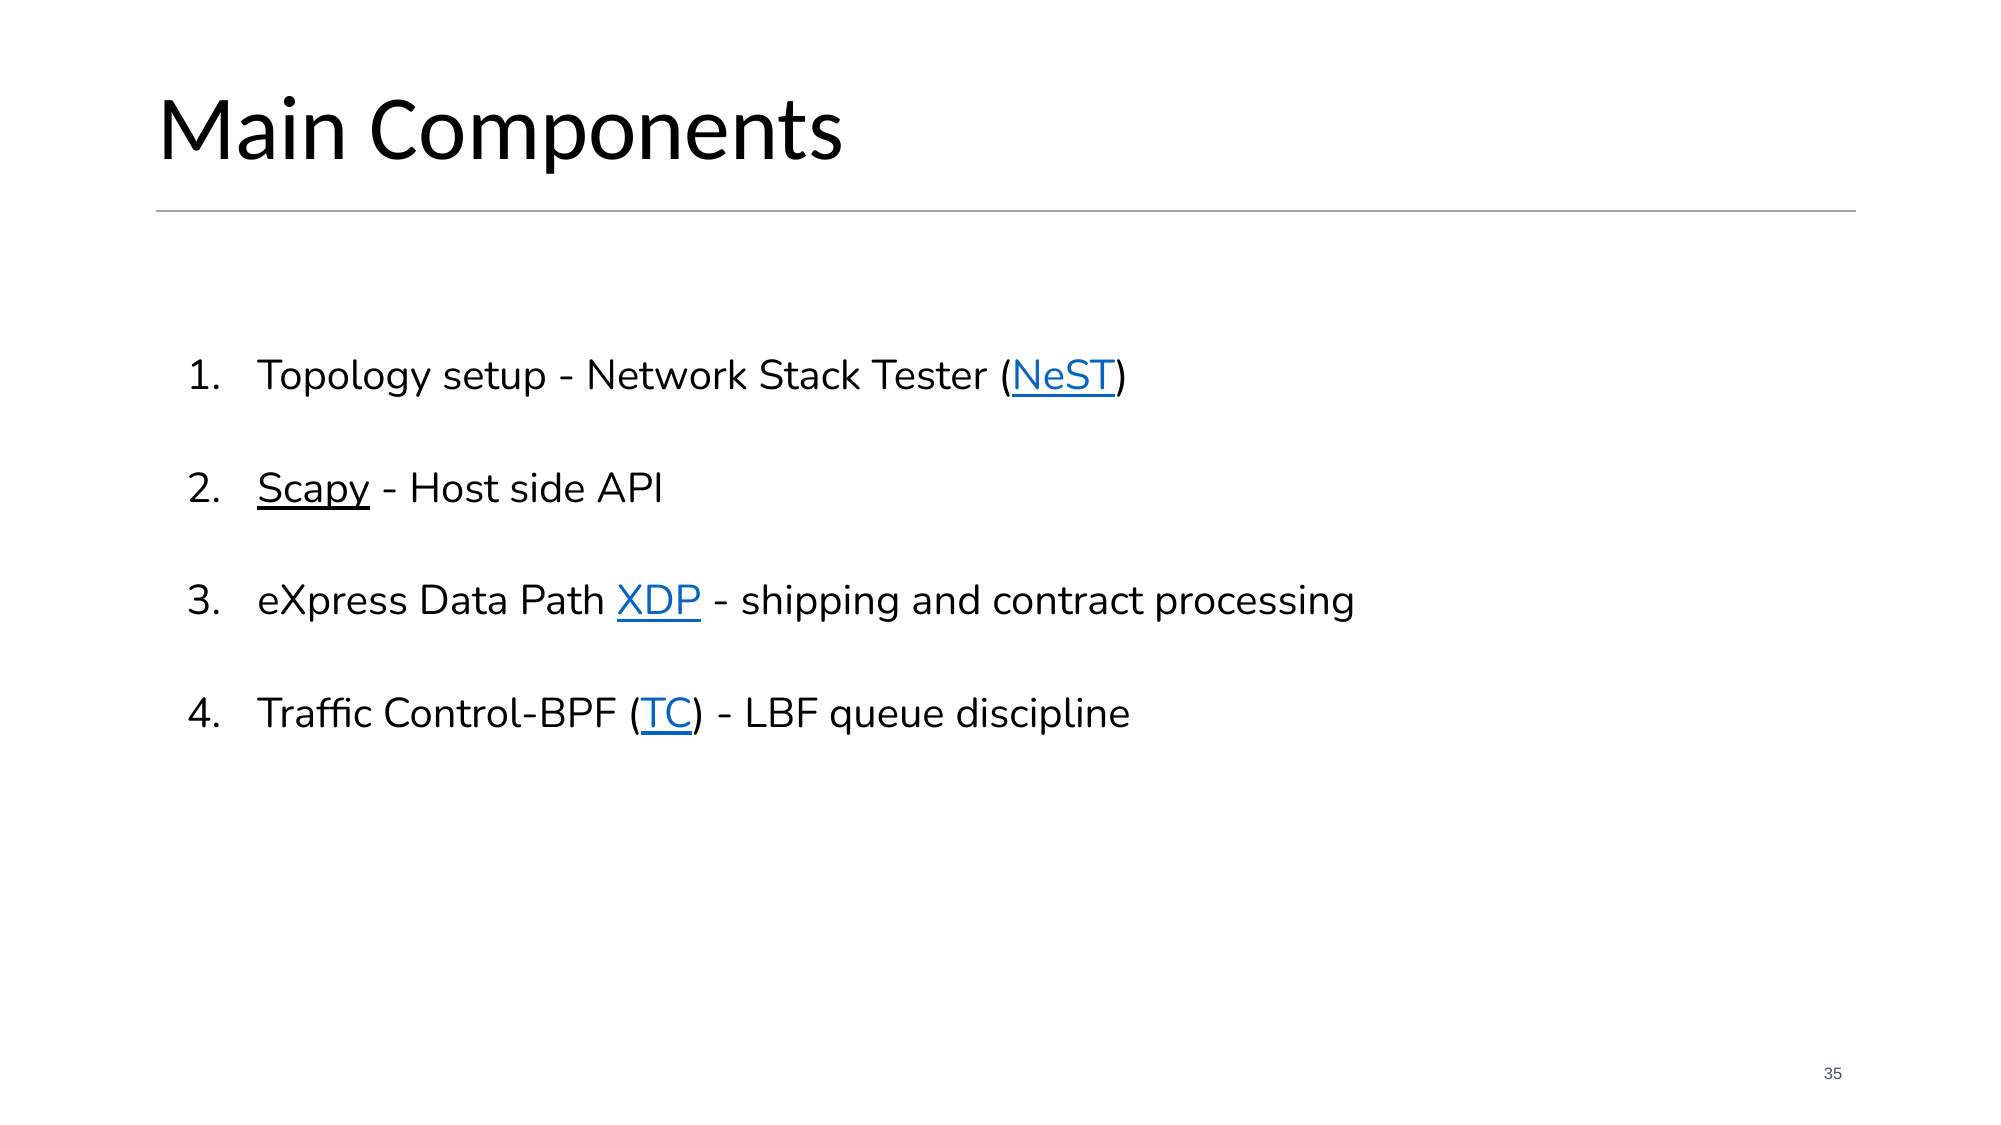

# Main Components
Topology setup - Network Stack Tester (NeST)
Scapy - Host side API
eXpress Data Path XDP - shipping and contract processing
Traffic Control-BPF (TC) - LBF queue discipline
35